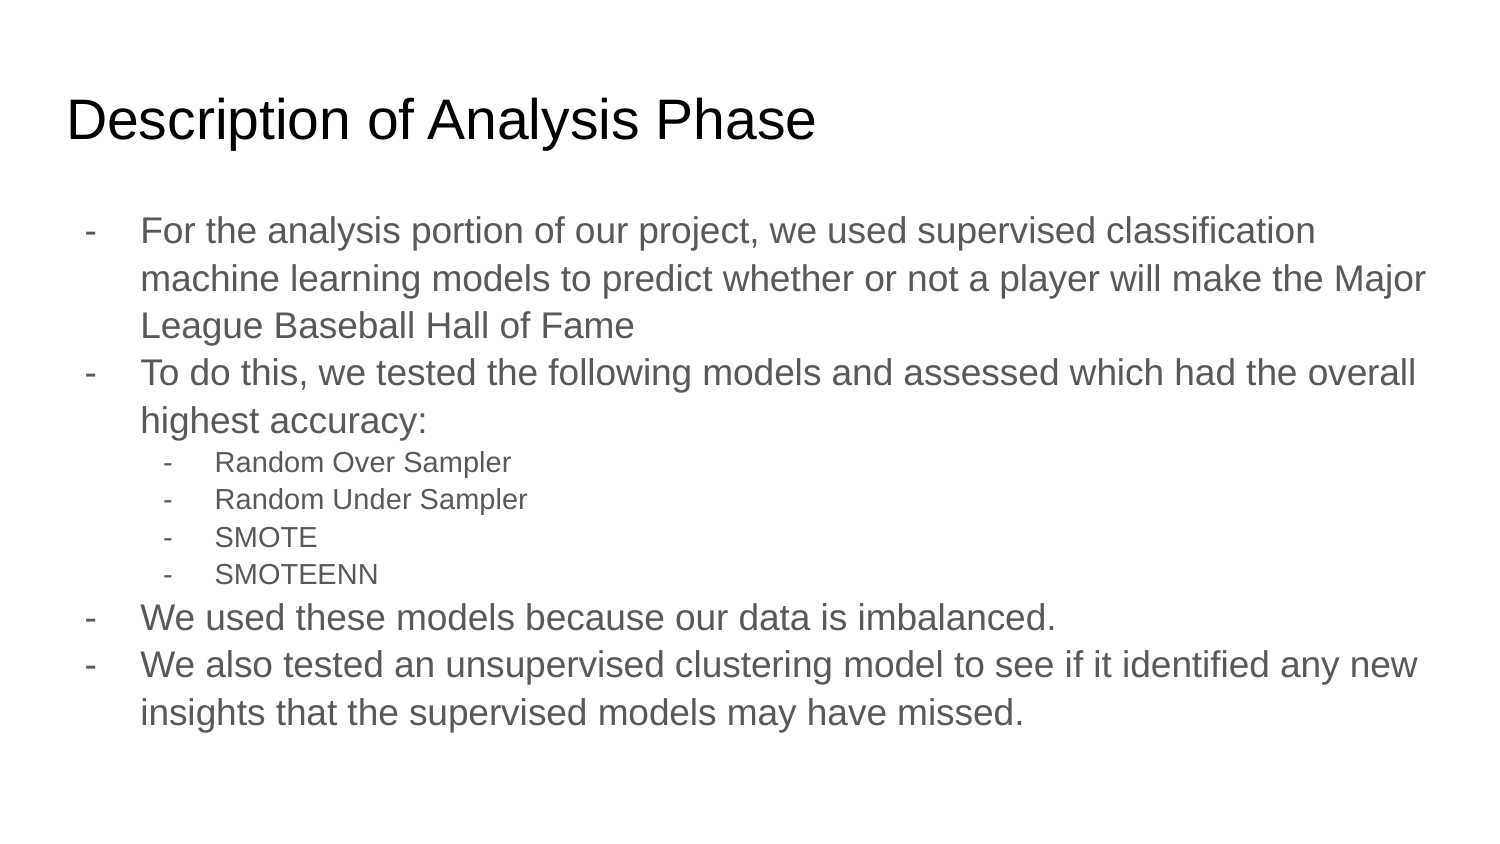

# Description of Analysis Phase
For the analysis portion of our project, we used supervised classification machine learning models to predict whether or not a player will make the Major League Baseball Hall of Fame
To do this, we tested the following models and assessed which had the overall highest accuracy:
Random Over Sampler
Random Under Sampler
SMOTE
SMOTEENN
We used these models because our data is imbalanced.
We also tested an unsupervised clustering model to see if it identified any new insights that the supervised models may have missed.